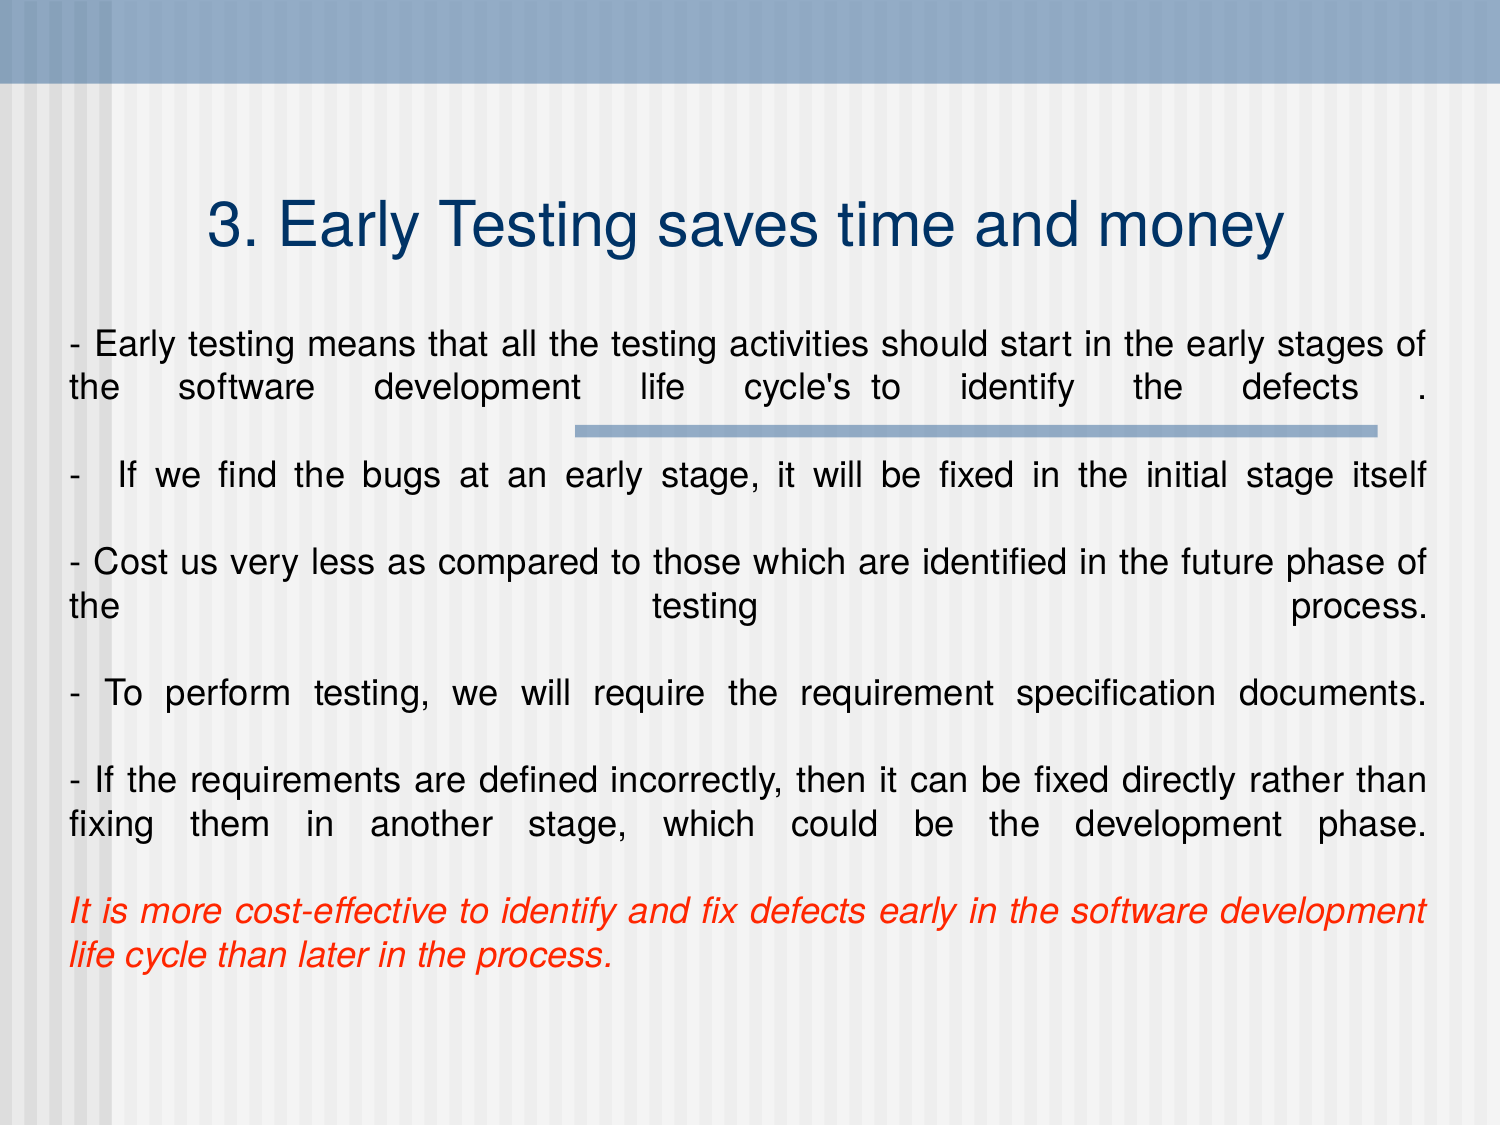

# 3. Early Testing saves time and money
- Early testing means that all the testing activities should start in the early stages of the software development life cycle's  to identify the defects .
-  If we find the bugs at an early stage, it will be fixed in the initial stage itself
- Cost us very less as compared to those which are identified in the future phase of the testing process.
- To perform testing, we will require the requirement specification documents.
- If the requirements are defined incorrectly, then it can be fixed directly rather than fixing them in another stage, which could be the development phase.
It is more cost-effective to identify and fix defects early in the software development life cycle than later in the process.
35